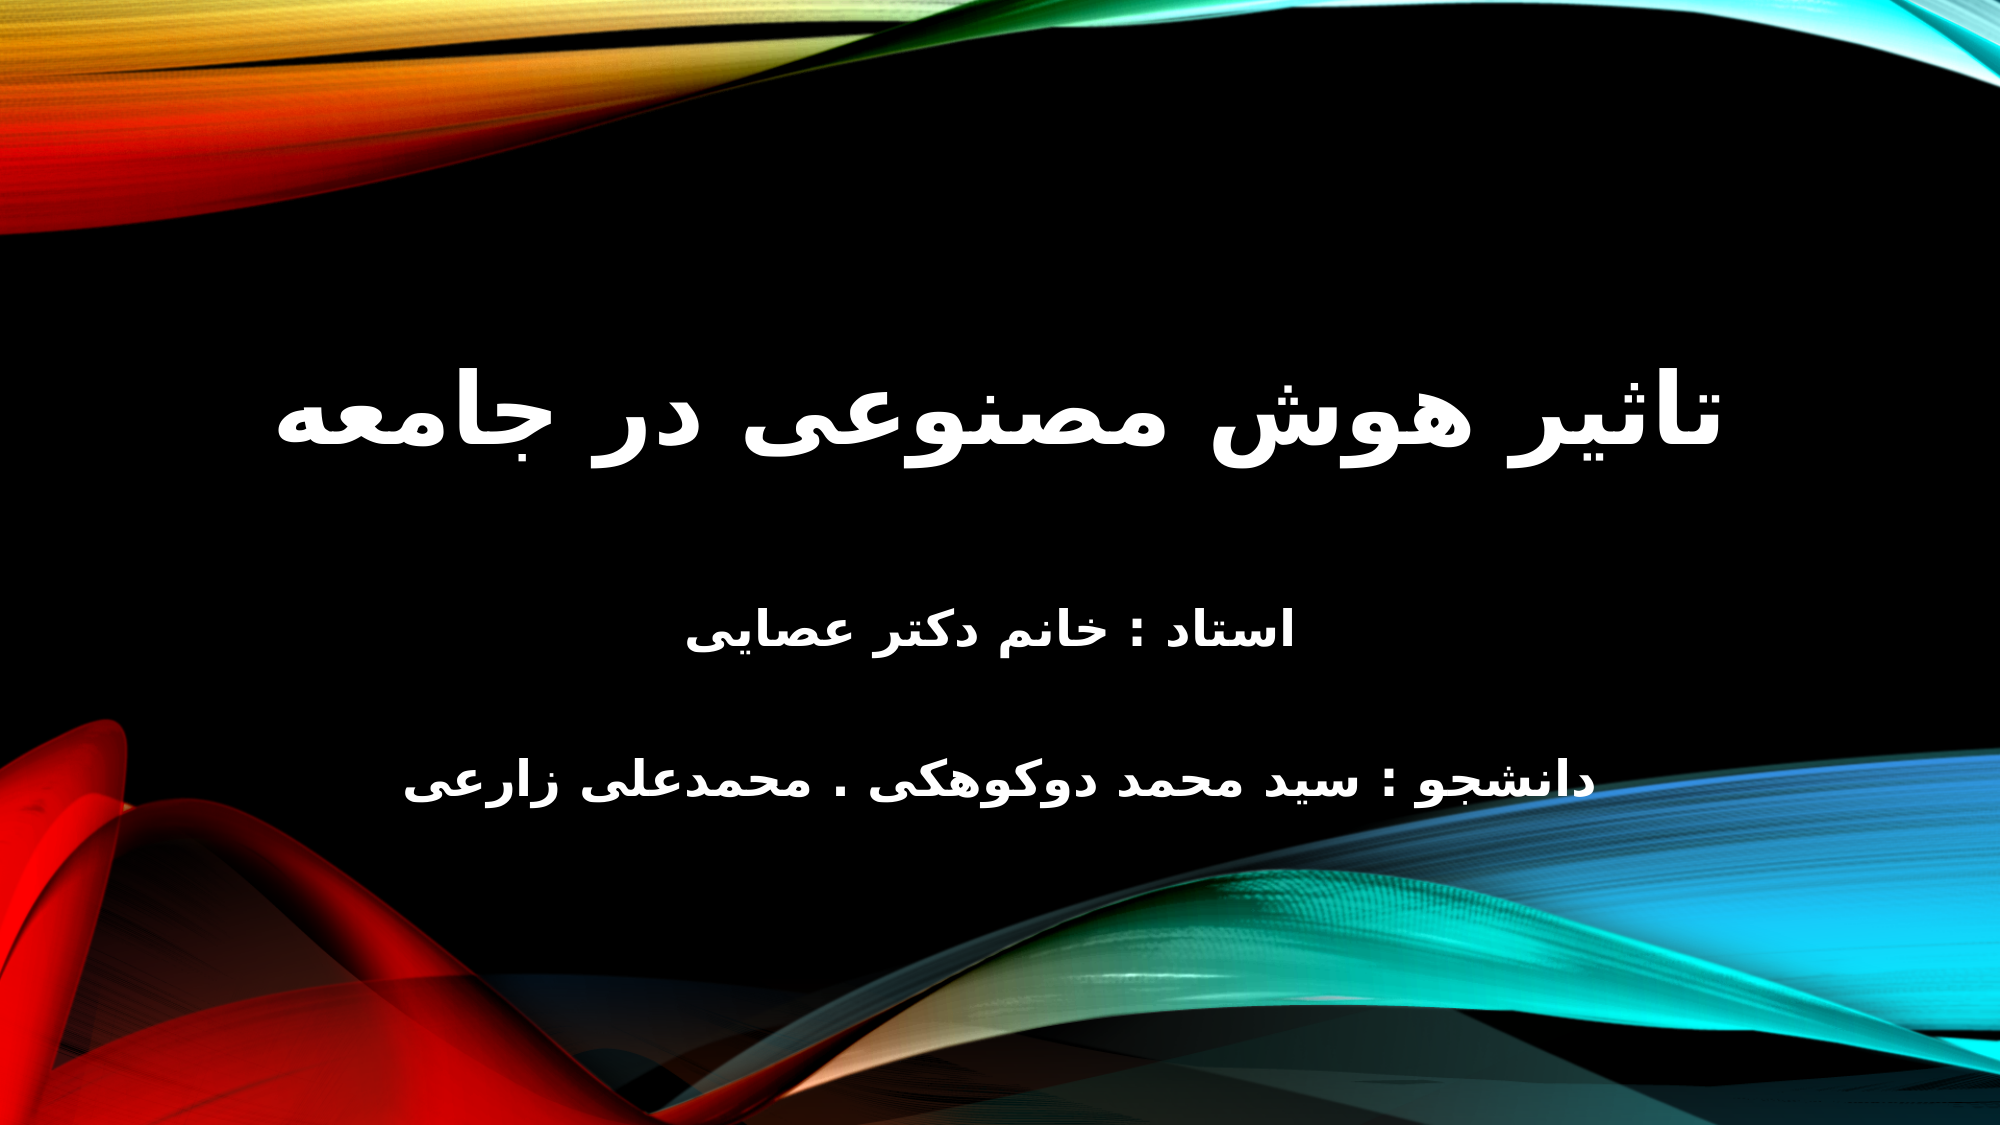

# تاثیر هوش مصنوعی در جامعه
استاد : خانم دکتر عصایی

دانشجو : سید محمد دوکوهکی . محمدعلی زارعی